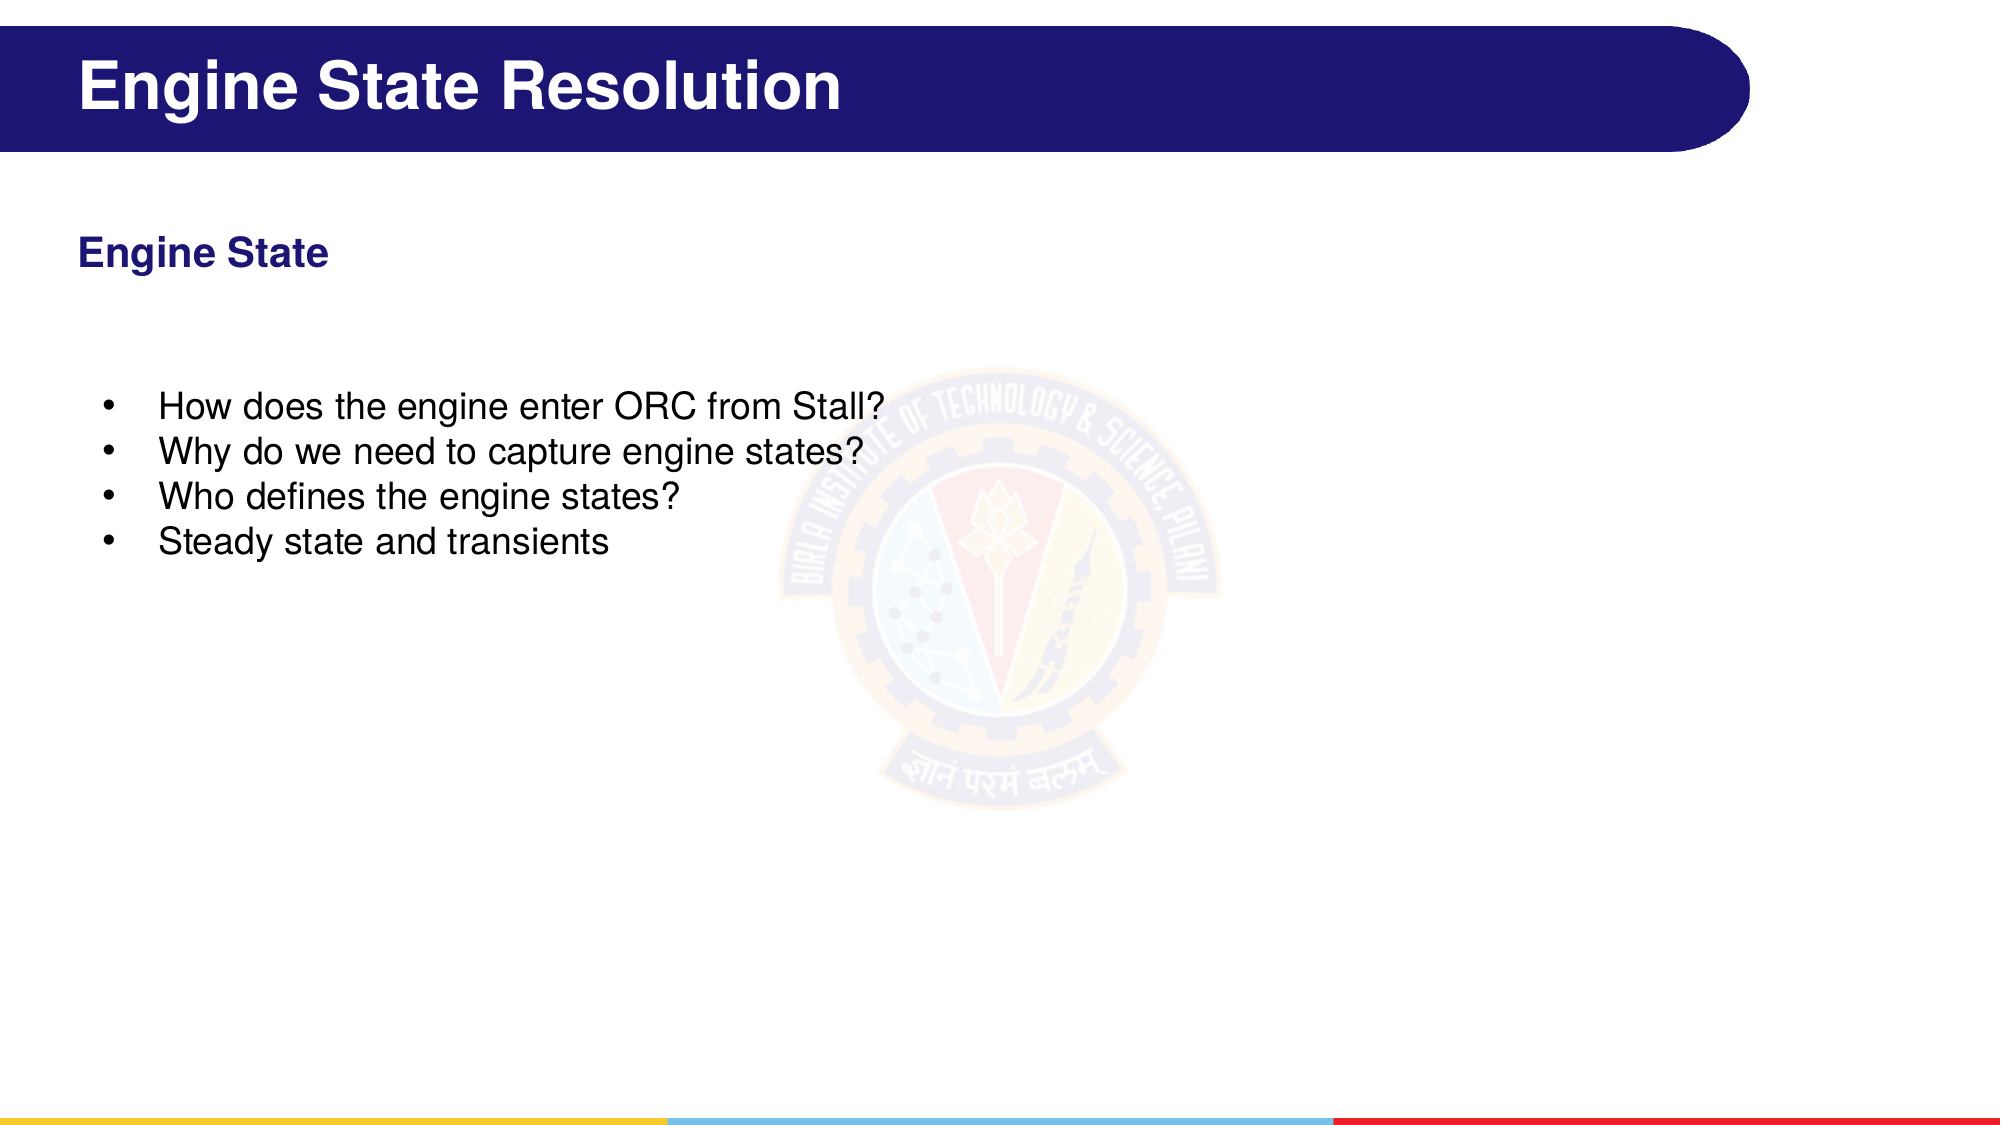

# Engine State Resolution
Engine State
How does the engine enter ORC from Stall?
Why do we need to capture engine states?
Who defines the engine states?
Steady state and transients